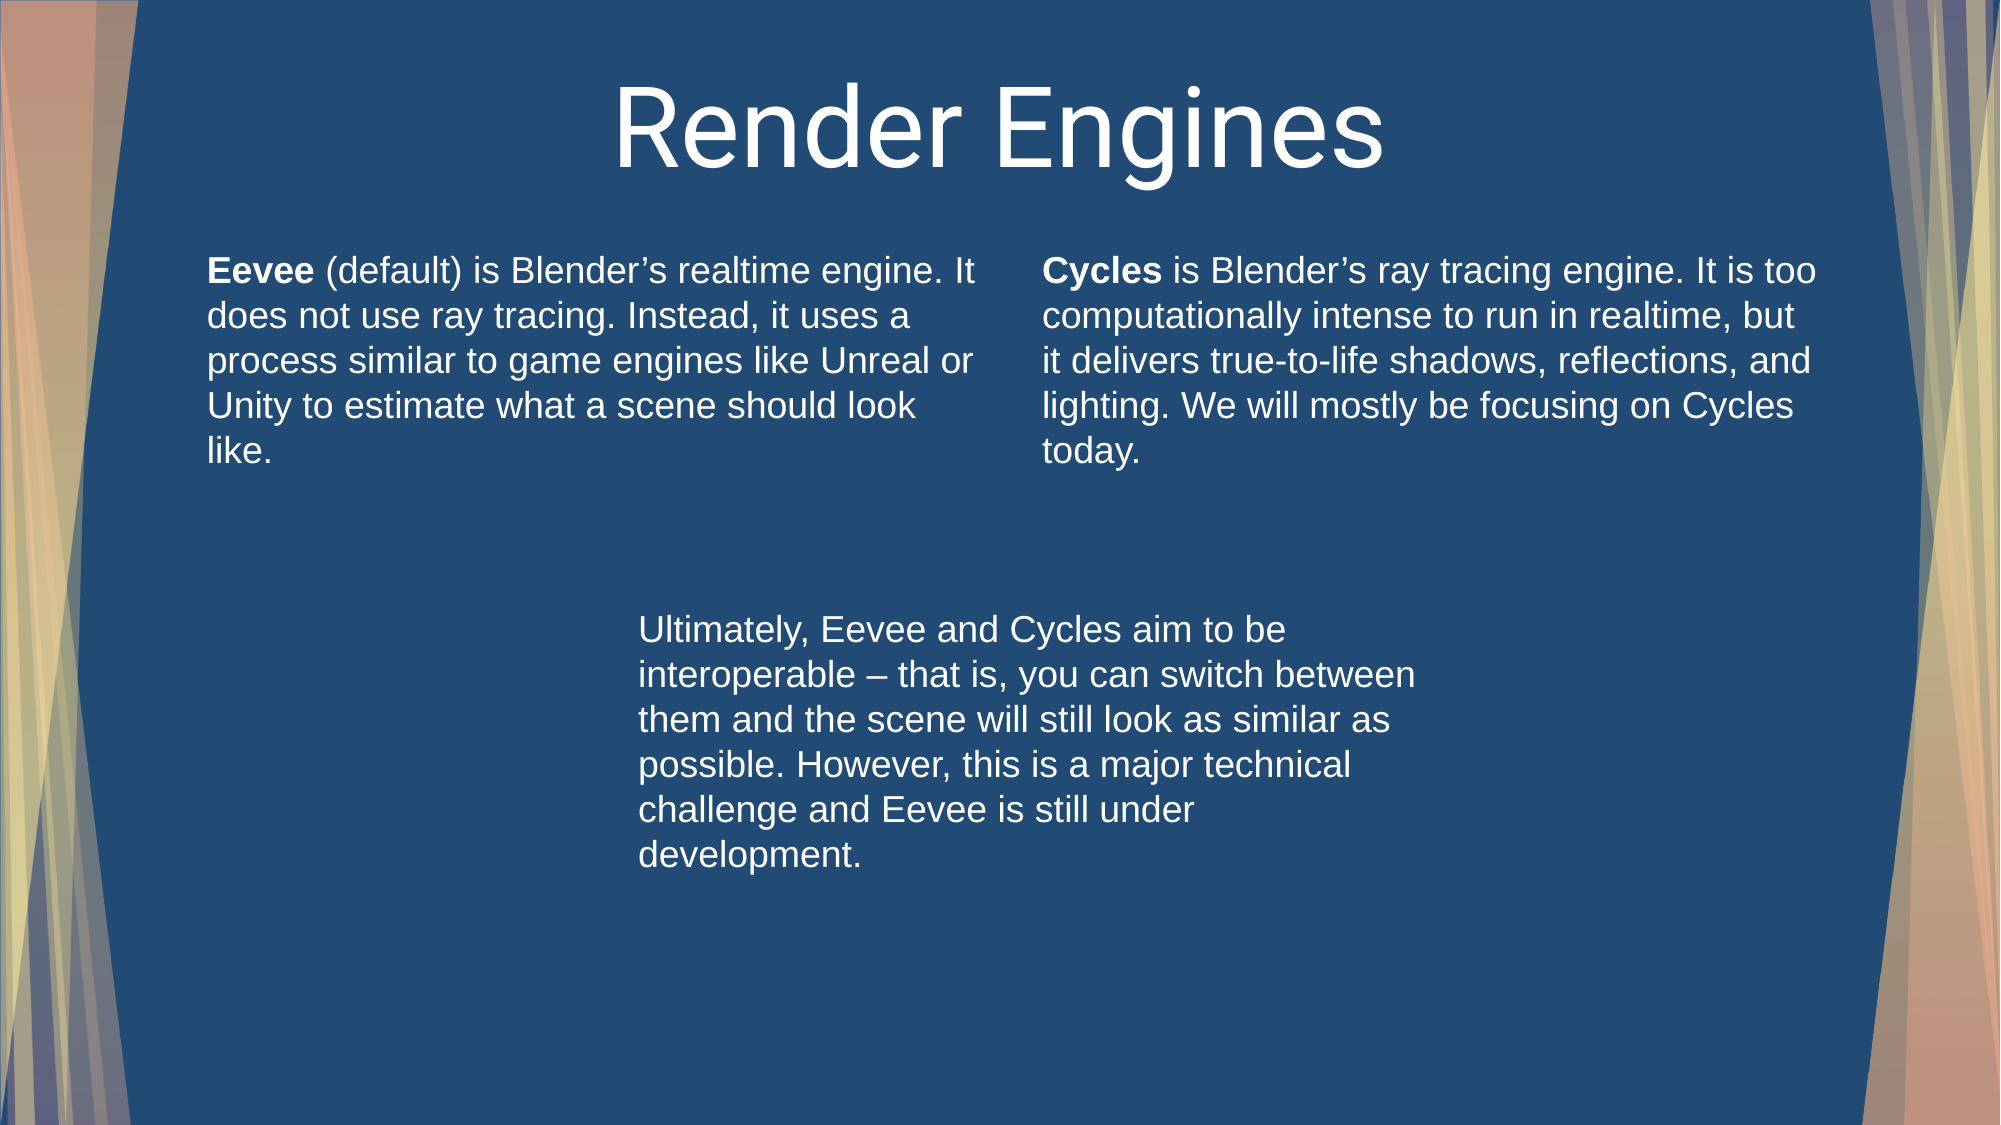

# Render Engines
Eevee (default) is Blender’s realtime engine. It does not use ray tracing. Instead, it uses a process similar to game engines like Unreal or Unity to estimate what a scene should look like.
Cycles is Blender’s ray tracing engine. It is too computationally intense to run in realtime, but it delivers true-to-life shadows, reflections, and lighting. We will mostly be focusing on Cycles today.
Ultimately, Eevee and Cycles aim to be interoperable – that is, you can switch between them and the scene will still look as similar as possible. However, this is a major technical challenge and Eevee is still under development.